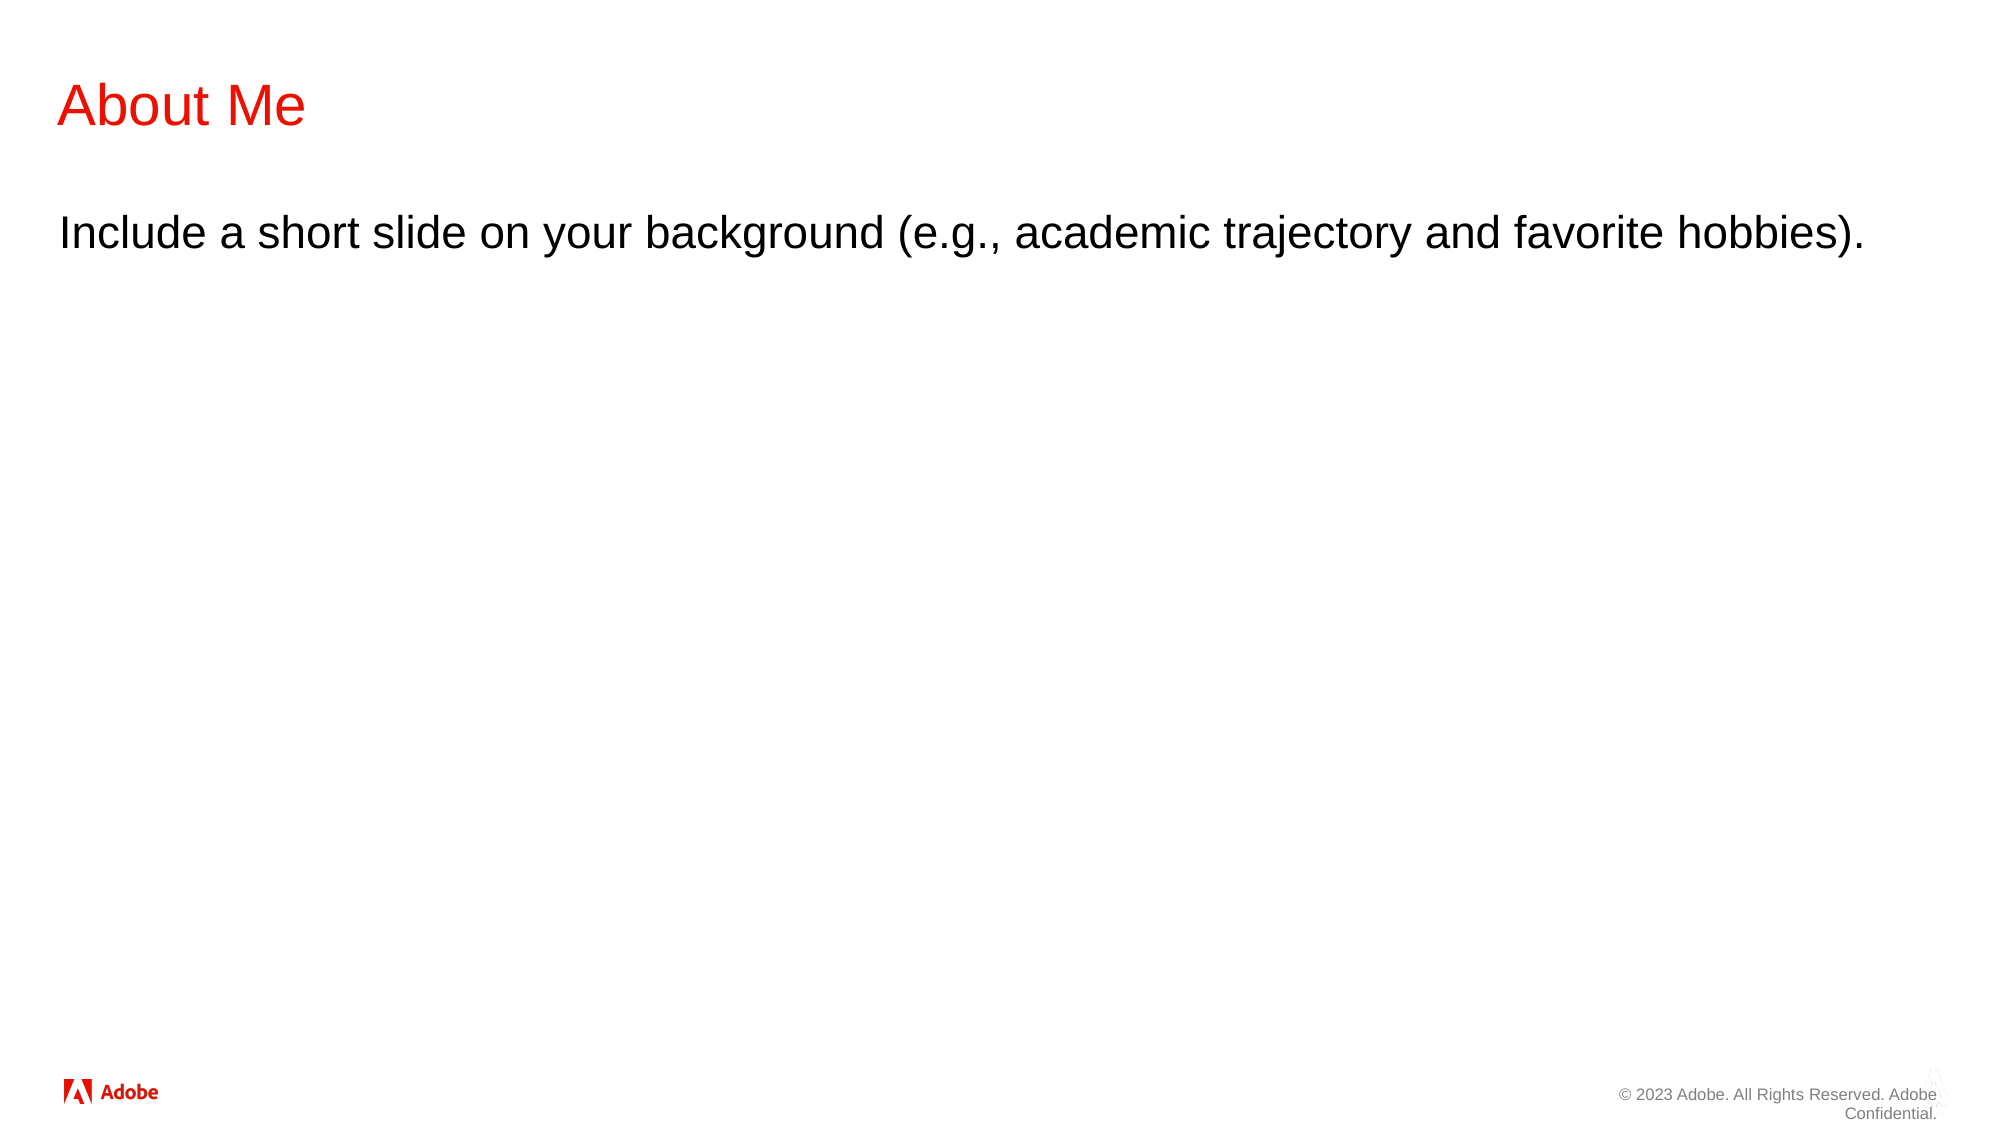

# About Me
Include a short slide on your background (e.g., academic trajectory and favorite hobbies).